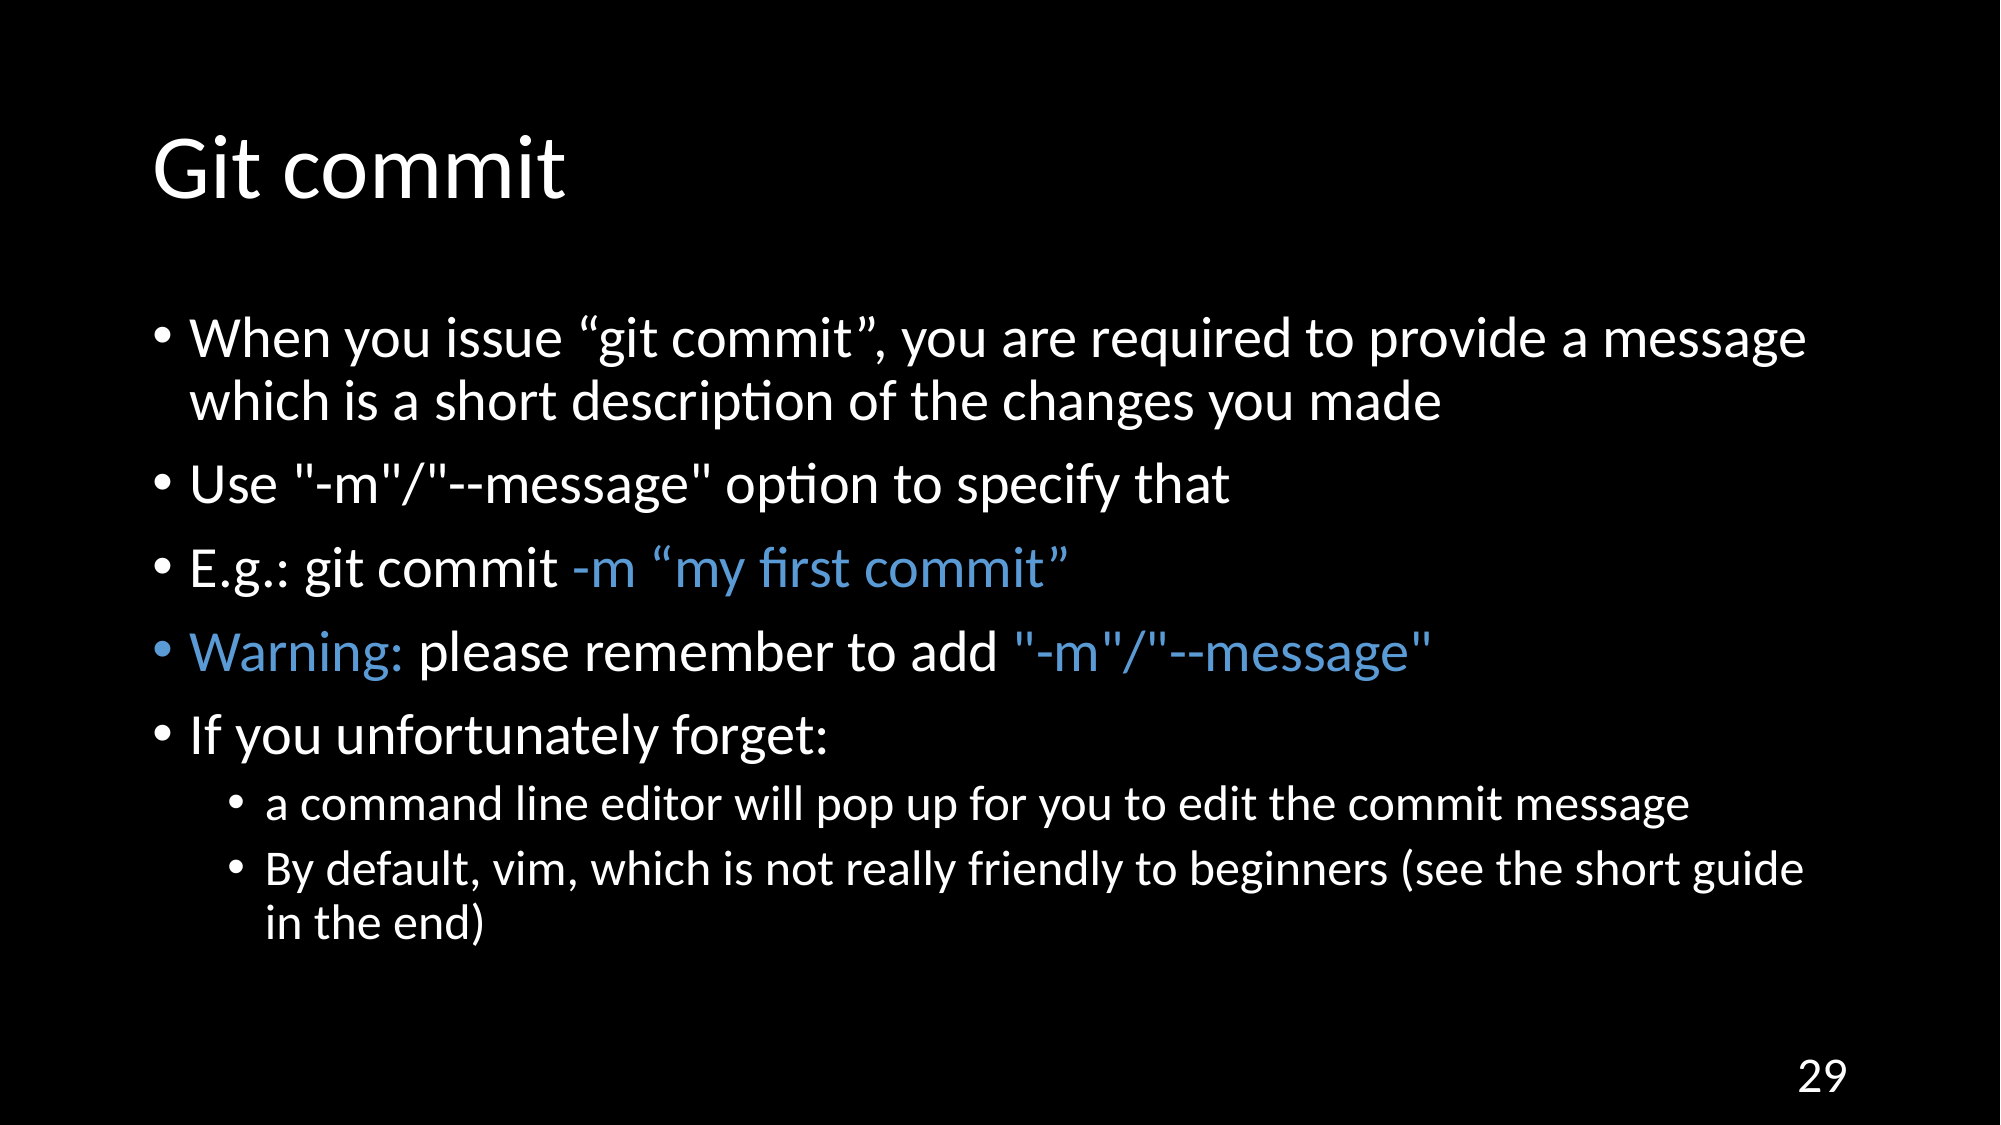

# Git commit
When you issue “git commit”, you are required to provide a message which is a short description of the changes you made
Use "-m"/"--message" option to specify that
E.g.: git commit -m “my first commit”
Warning: please remember to add "-m"/"--message"
If you unfortunately forget:
a command line editor will pop up for you to edit the commit message
By default, vim, which is not really friendly to beginners (see the short guide in the end)
29